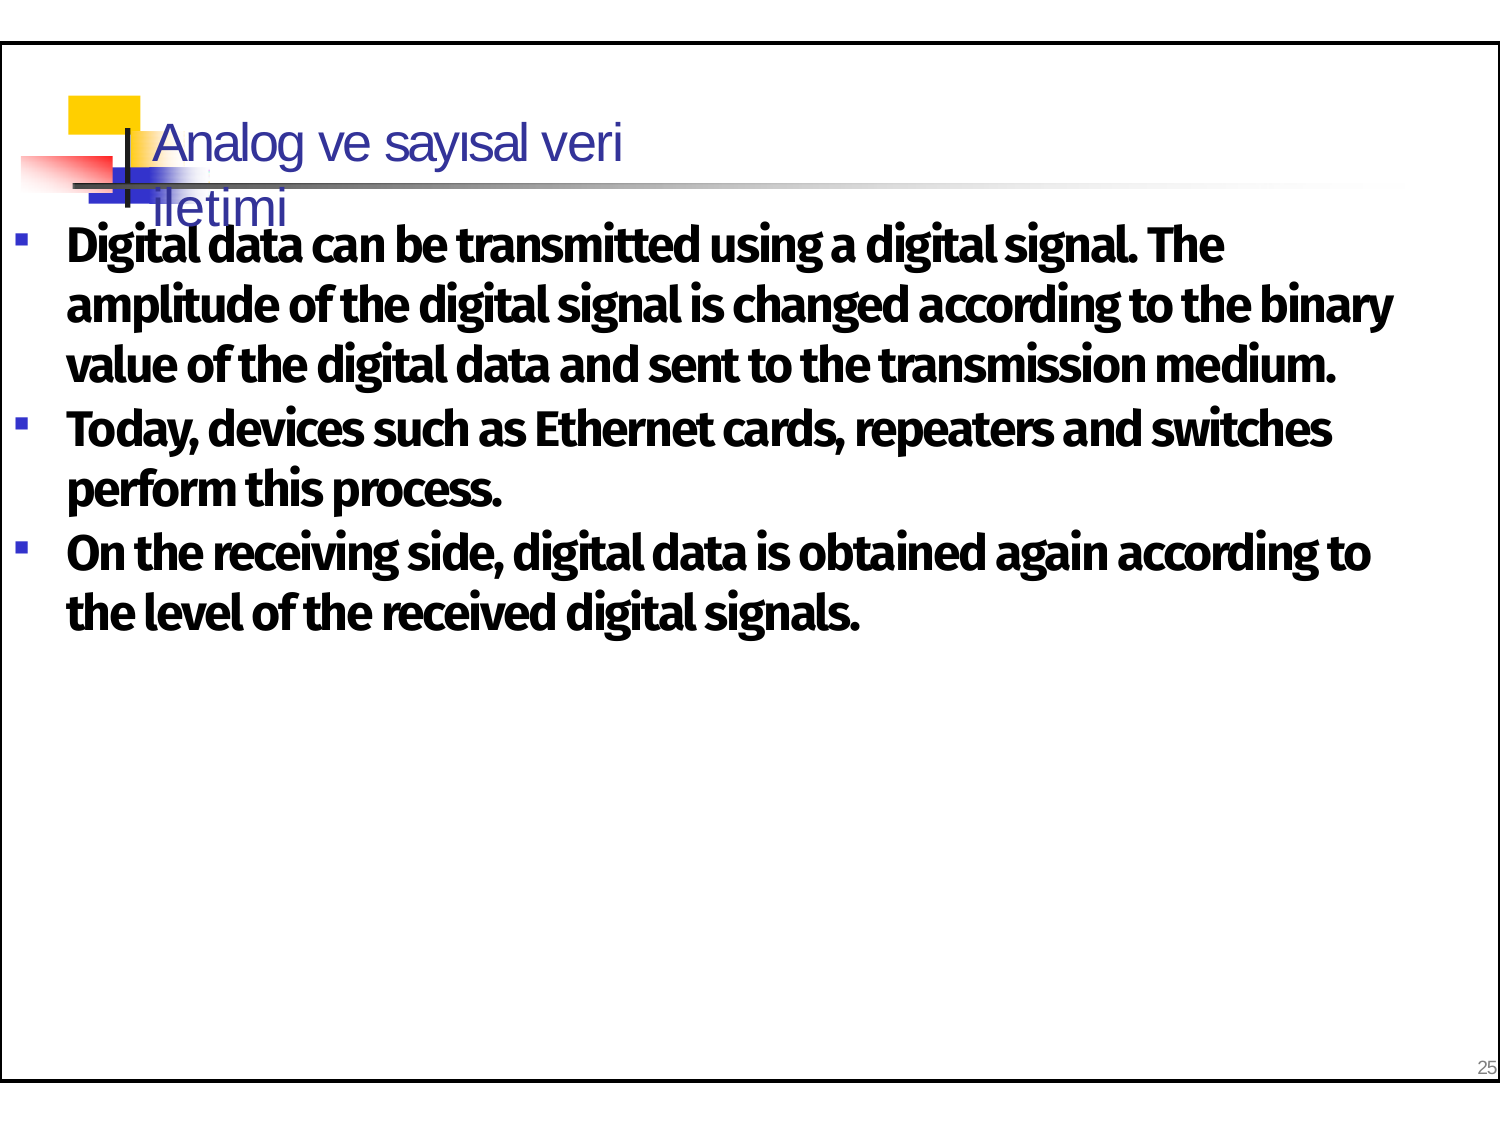

# Analog ve sayısal veri iletimi

Digital data can be transmitted using a digital signal. The amplitude of the digital signal is changed according to the binary value of the digital data and sent to the transmission medium.
Today, devices such as Ethernet cards, repeaters and switches perform this process.
On the receiving side, digital data is obtained again according to the level of the received digital signals.

25